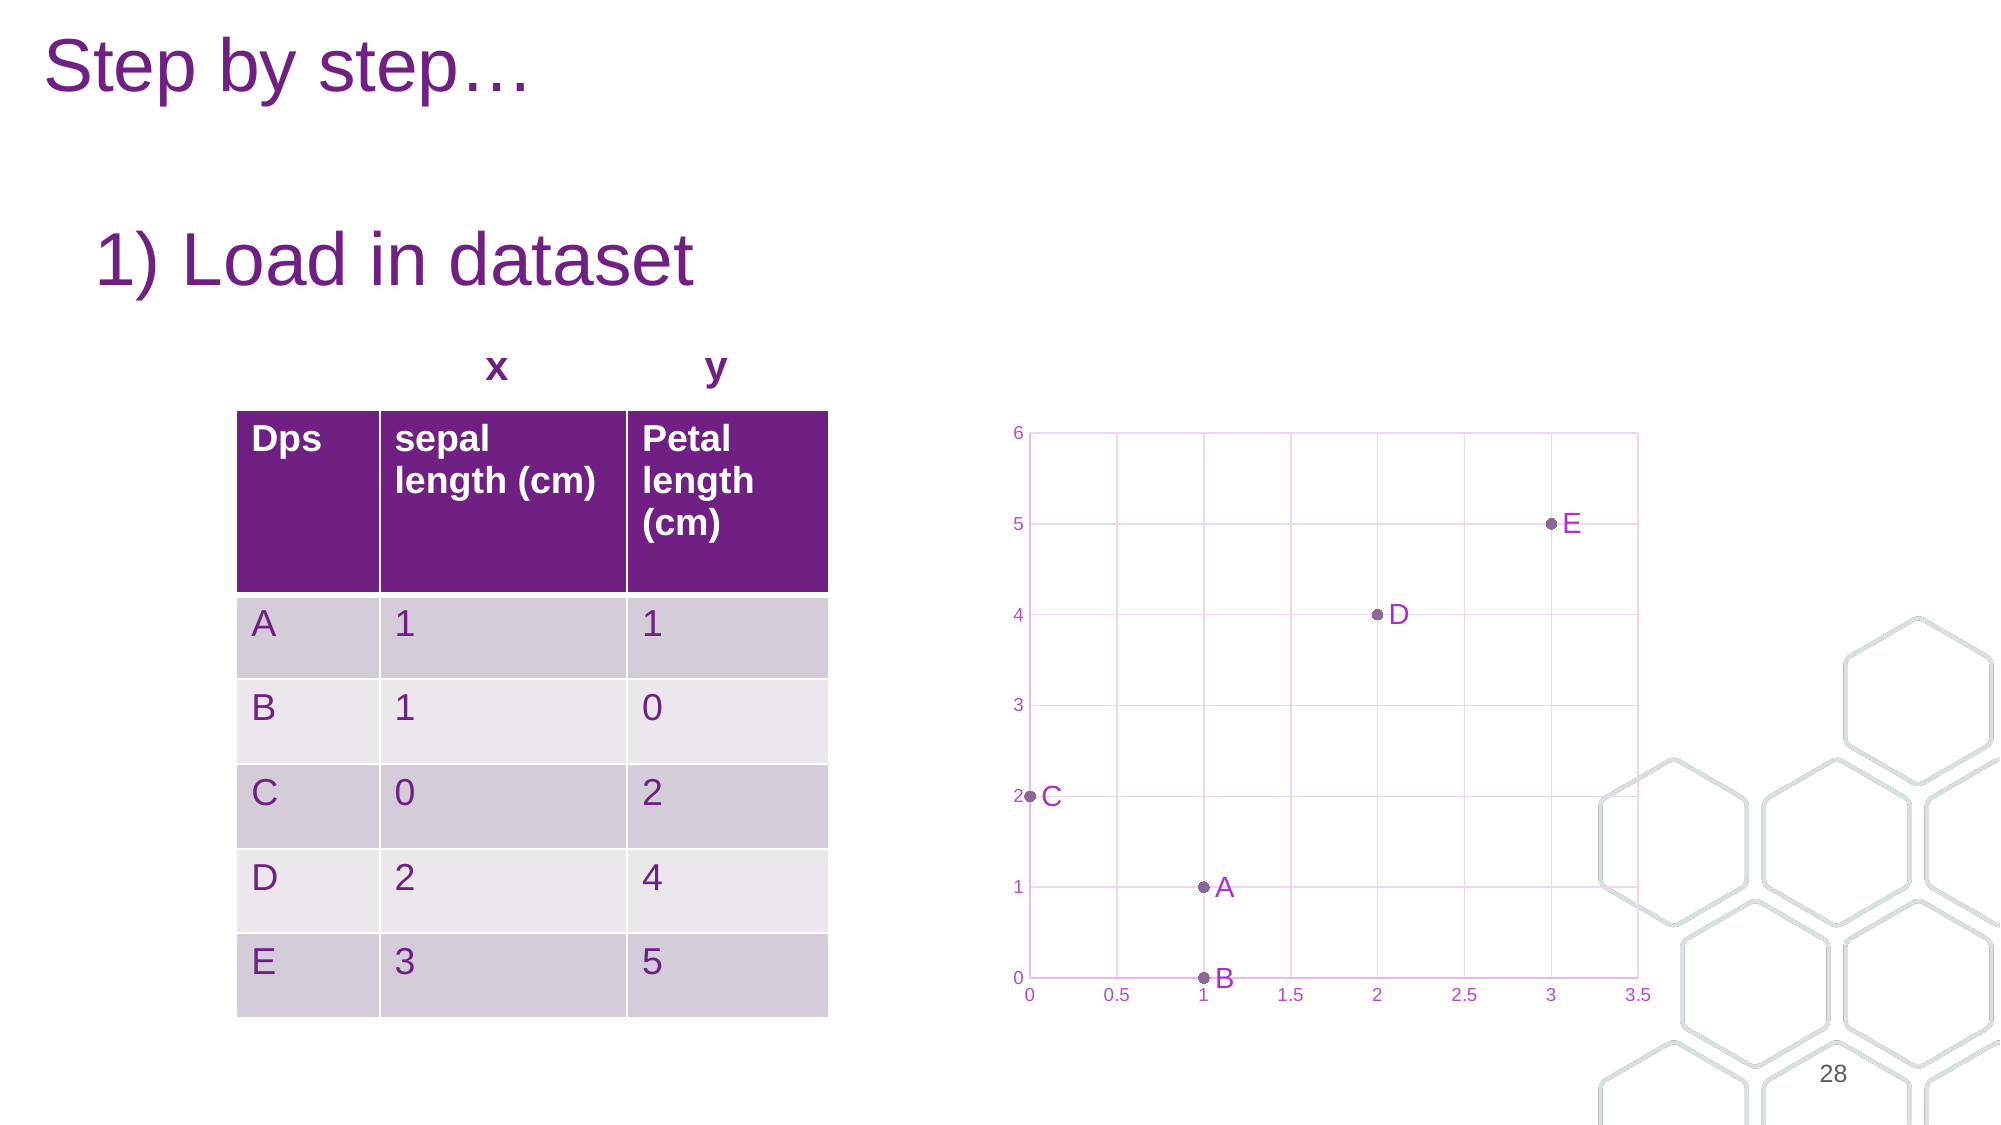

# Step by step…
1) Load in dataset
x
y

### Chart

| Category | Y |
|---|---|
| Dps | sepal length (cm) | Petal length (cm) |
| --- | --- | --- |
| A | 1 | 1 |
| B | 1 | 0 |
| C | 0 | 2 |
| D | 2 | 4 |
| E | 3 | 5 |
28